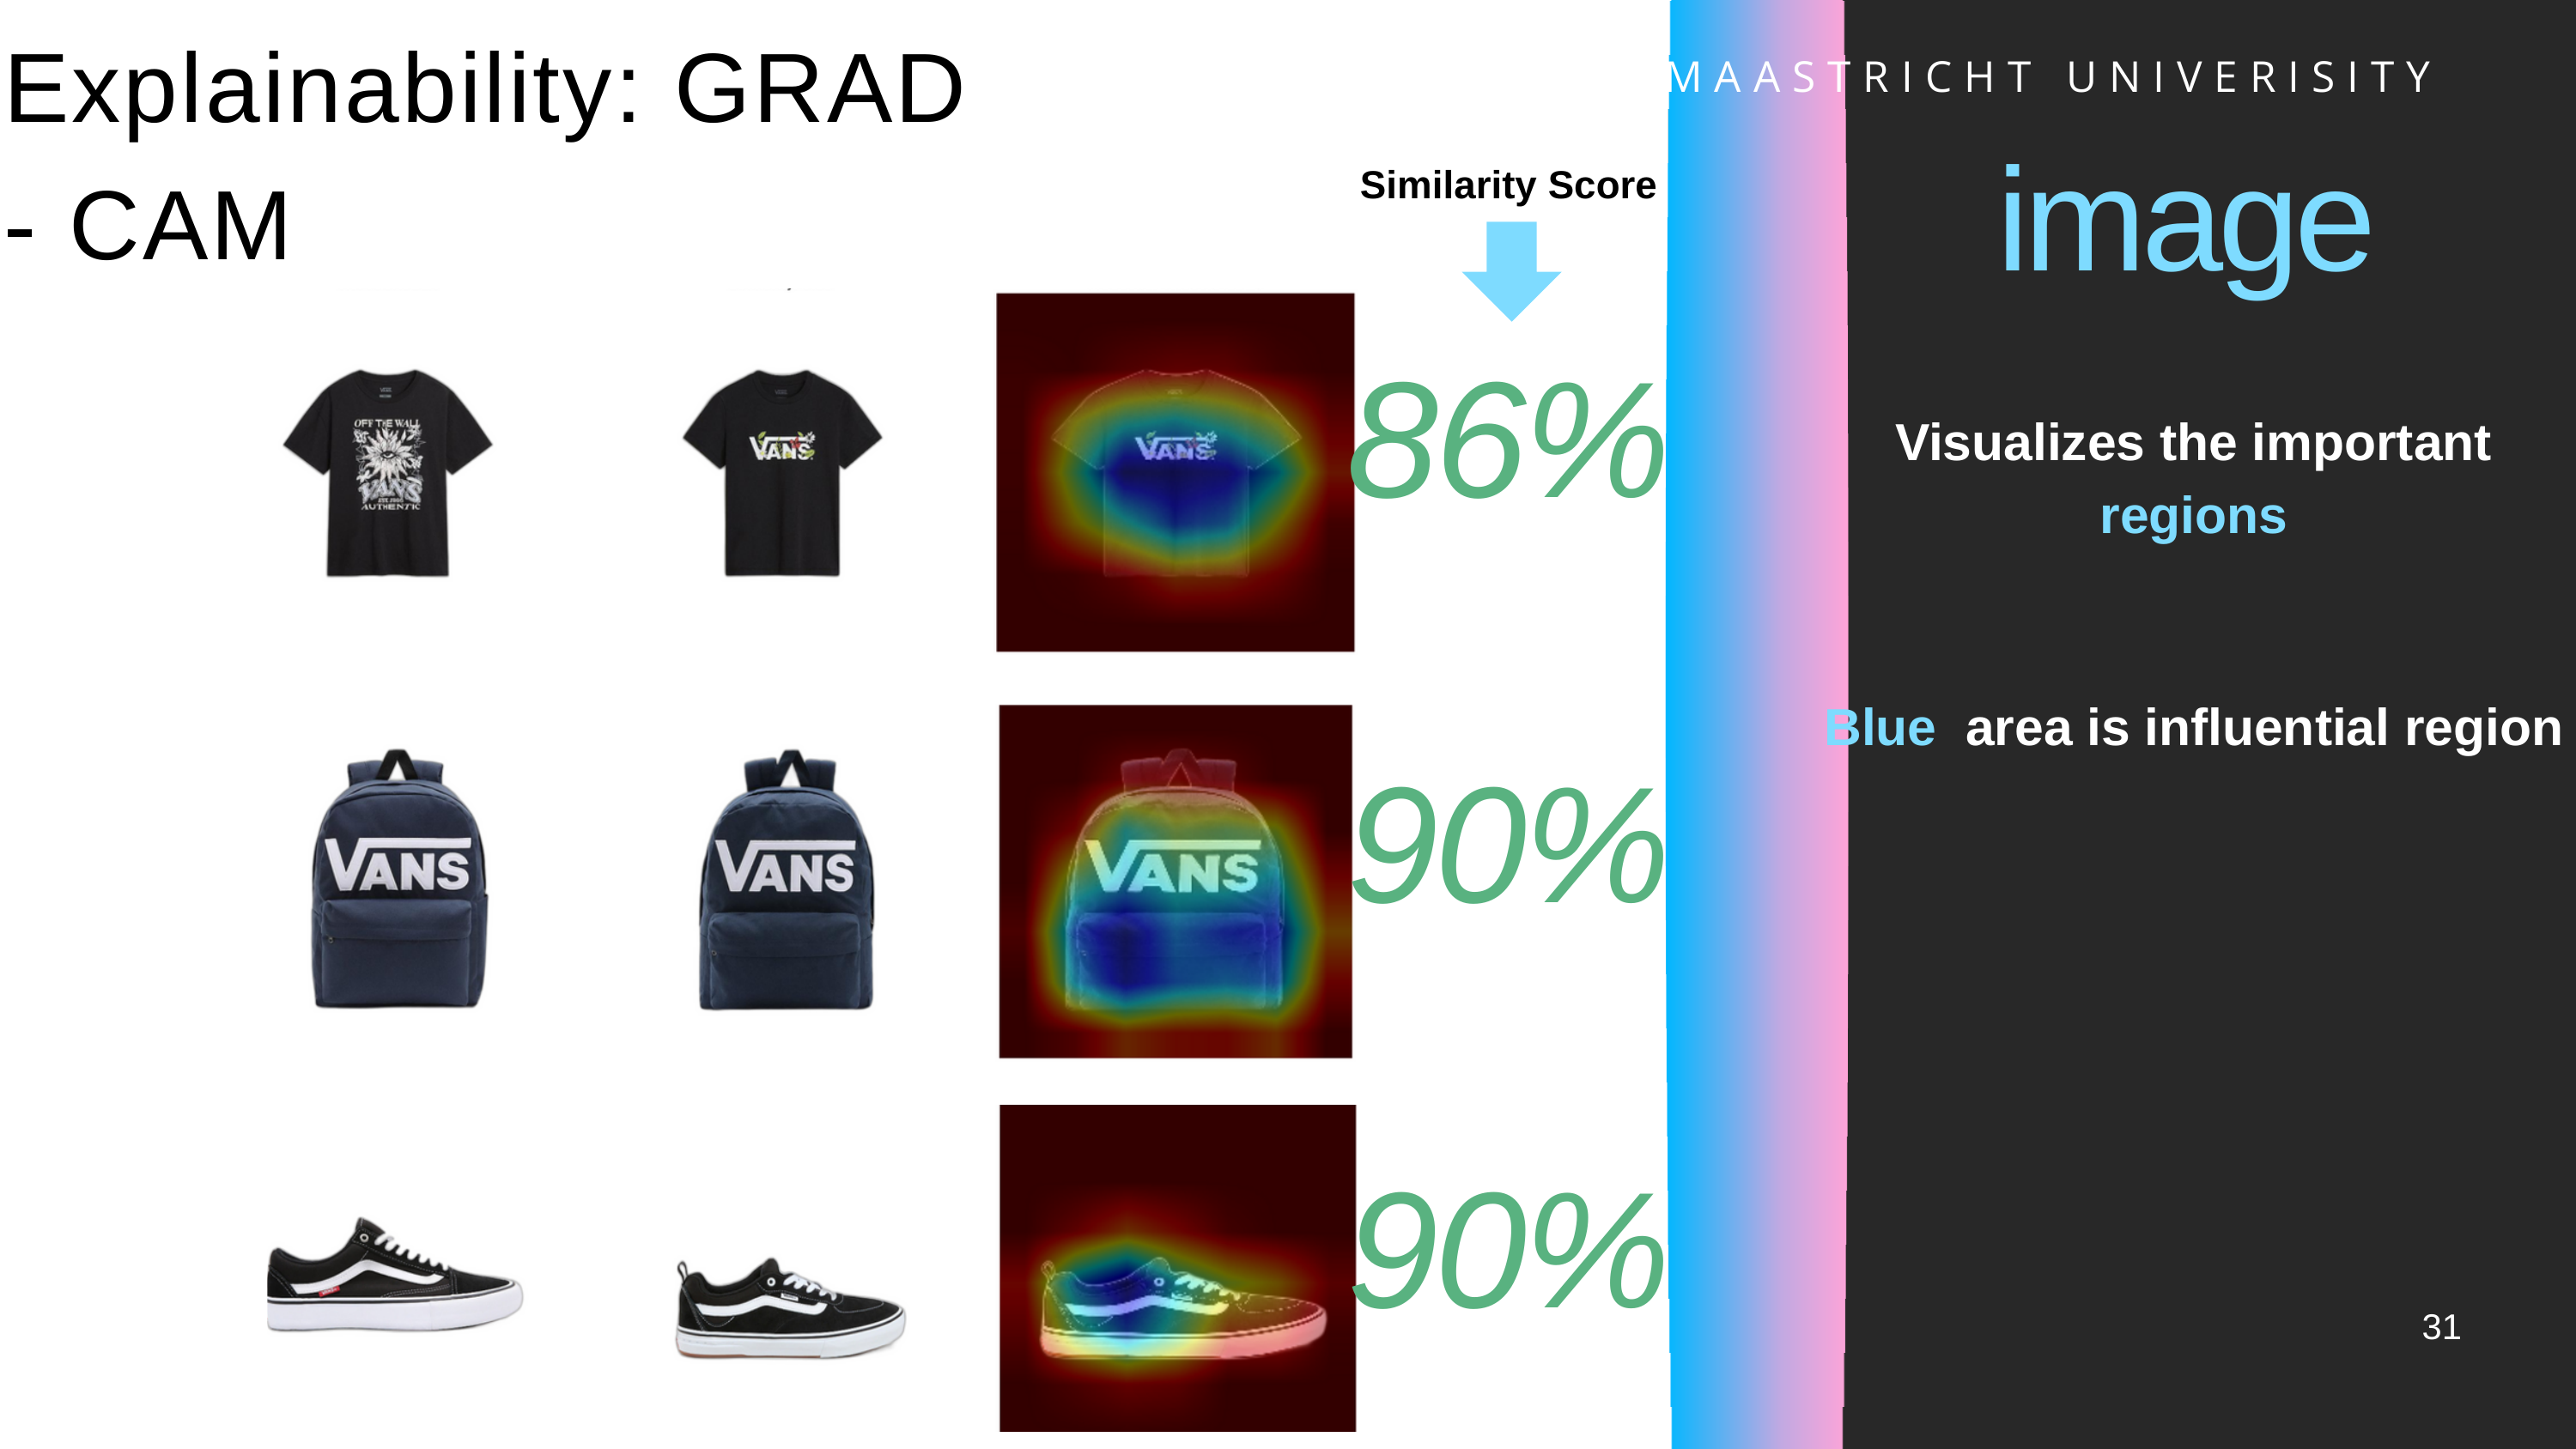

Explainability: GRAD - CAM
MAASTRICHT UNIVERISITY
Similarity Score
image

86%
Visualizes the important regions

Blue  area is influential region

90%

90%
31